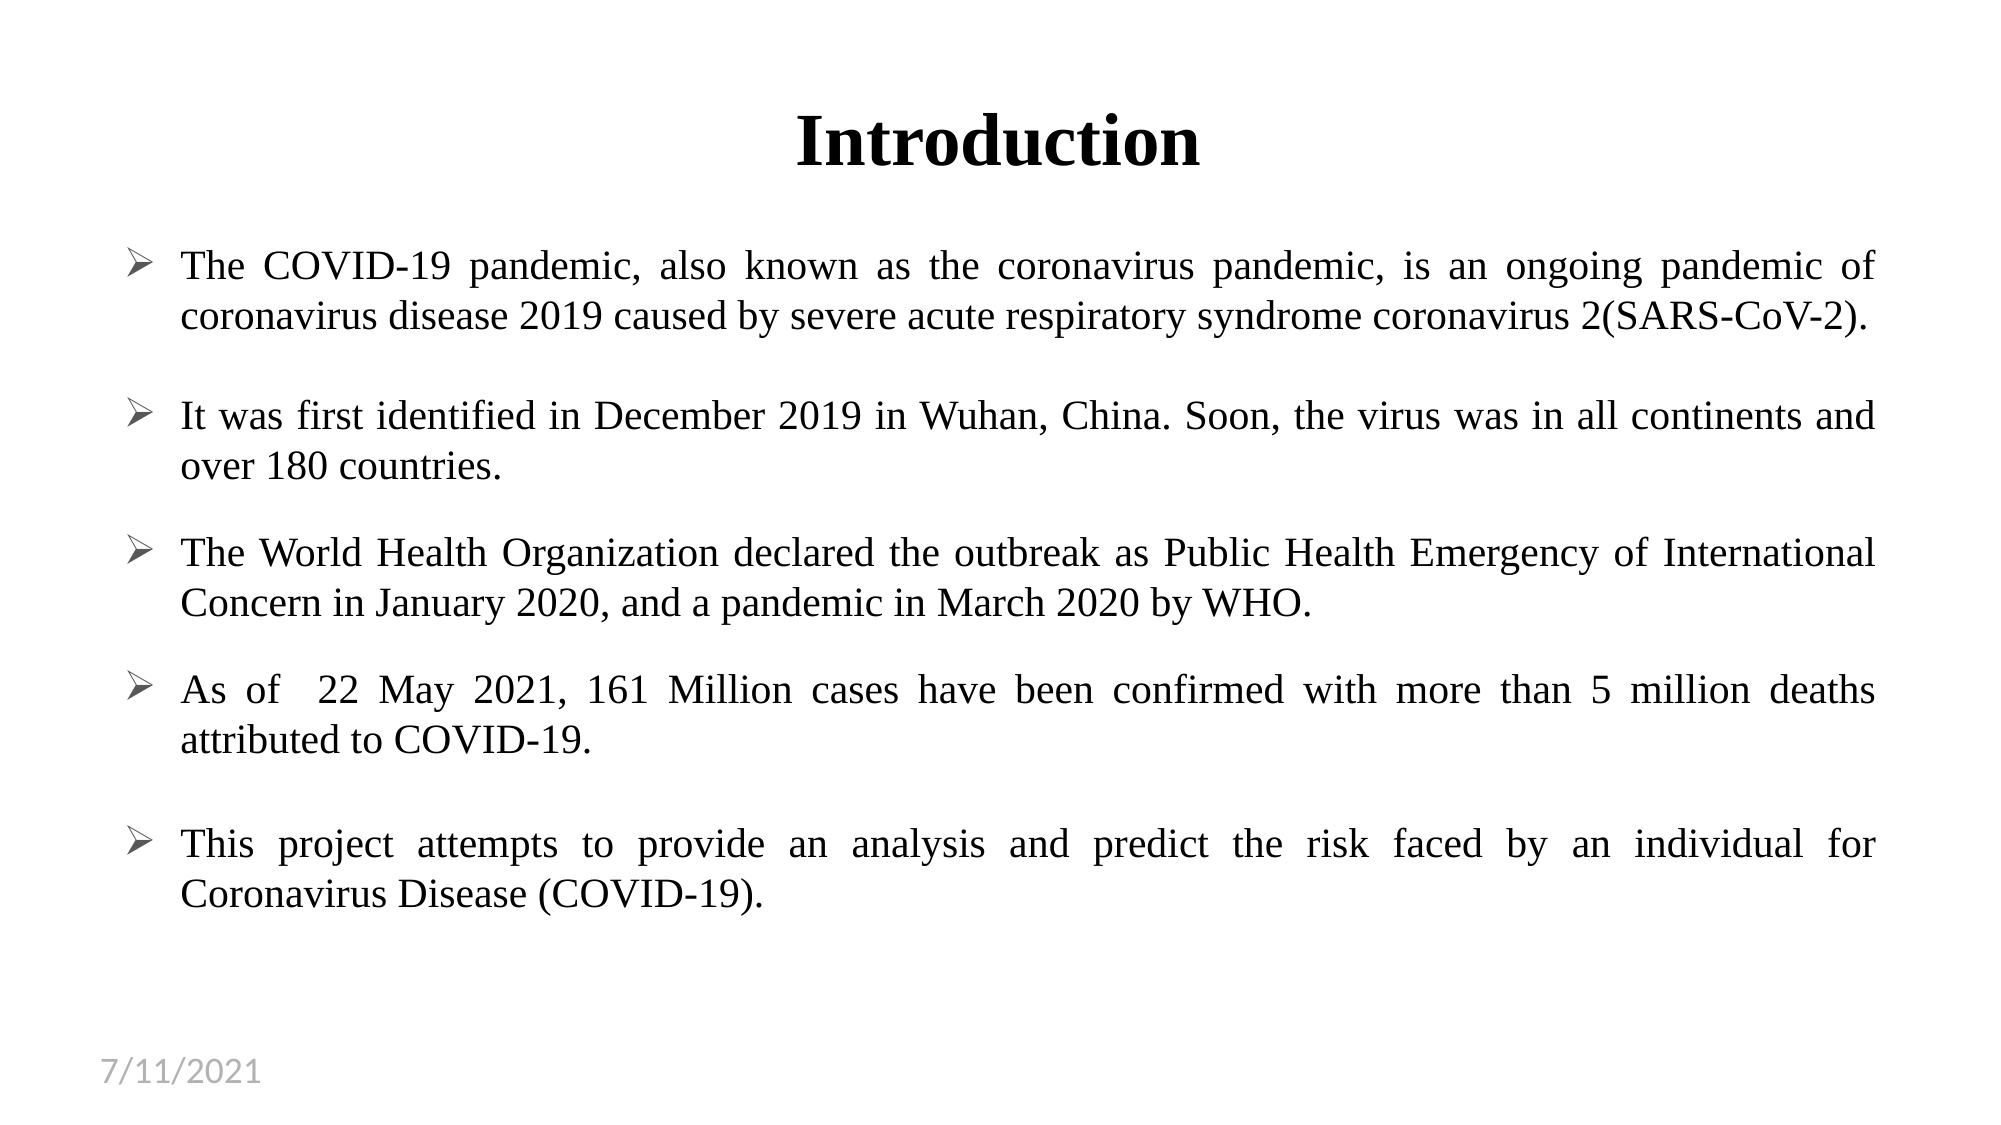

# Introduction
The COVID-19 pandemic, also known as the coronavirus pandemic, is an ongoing pandemic of coronavirus disease 2019 caused by severe acute respiratory syndrome coronavirus 2(SARS-CoV-2).

It was first identified in December 2019 in Wuhan, China. Soon, the virus was in all continents and over 180 countries.
The World Health Organization declared the outbreak as Public Health Emergency of International Concern in January 2020, and a pandemic in March 2020 by WHO.
As of  22 May 2021, 161 Million cases have been confirmed with more than 5 million deaths attributed to COVID-19.

This project attempts to provide an analysis and predict the risk faced by an individual for Coronavirus Disease (COVID-19).
7/11/2021
3